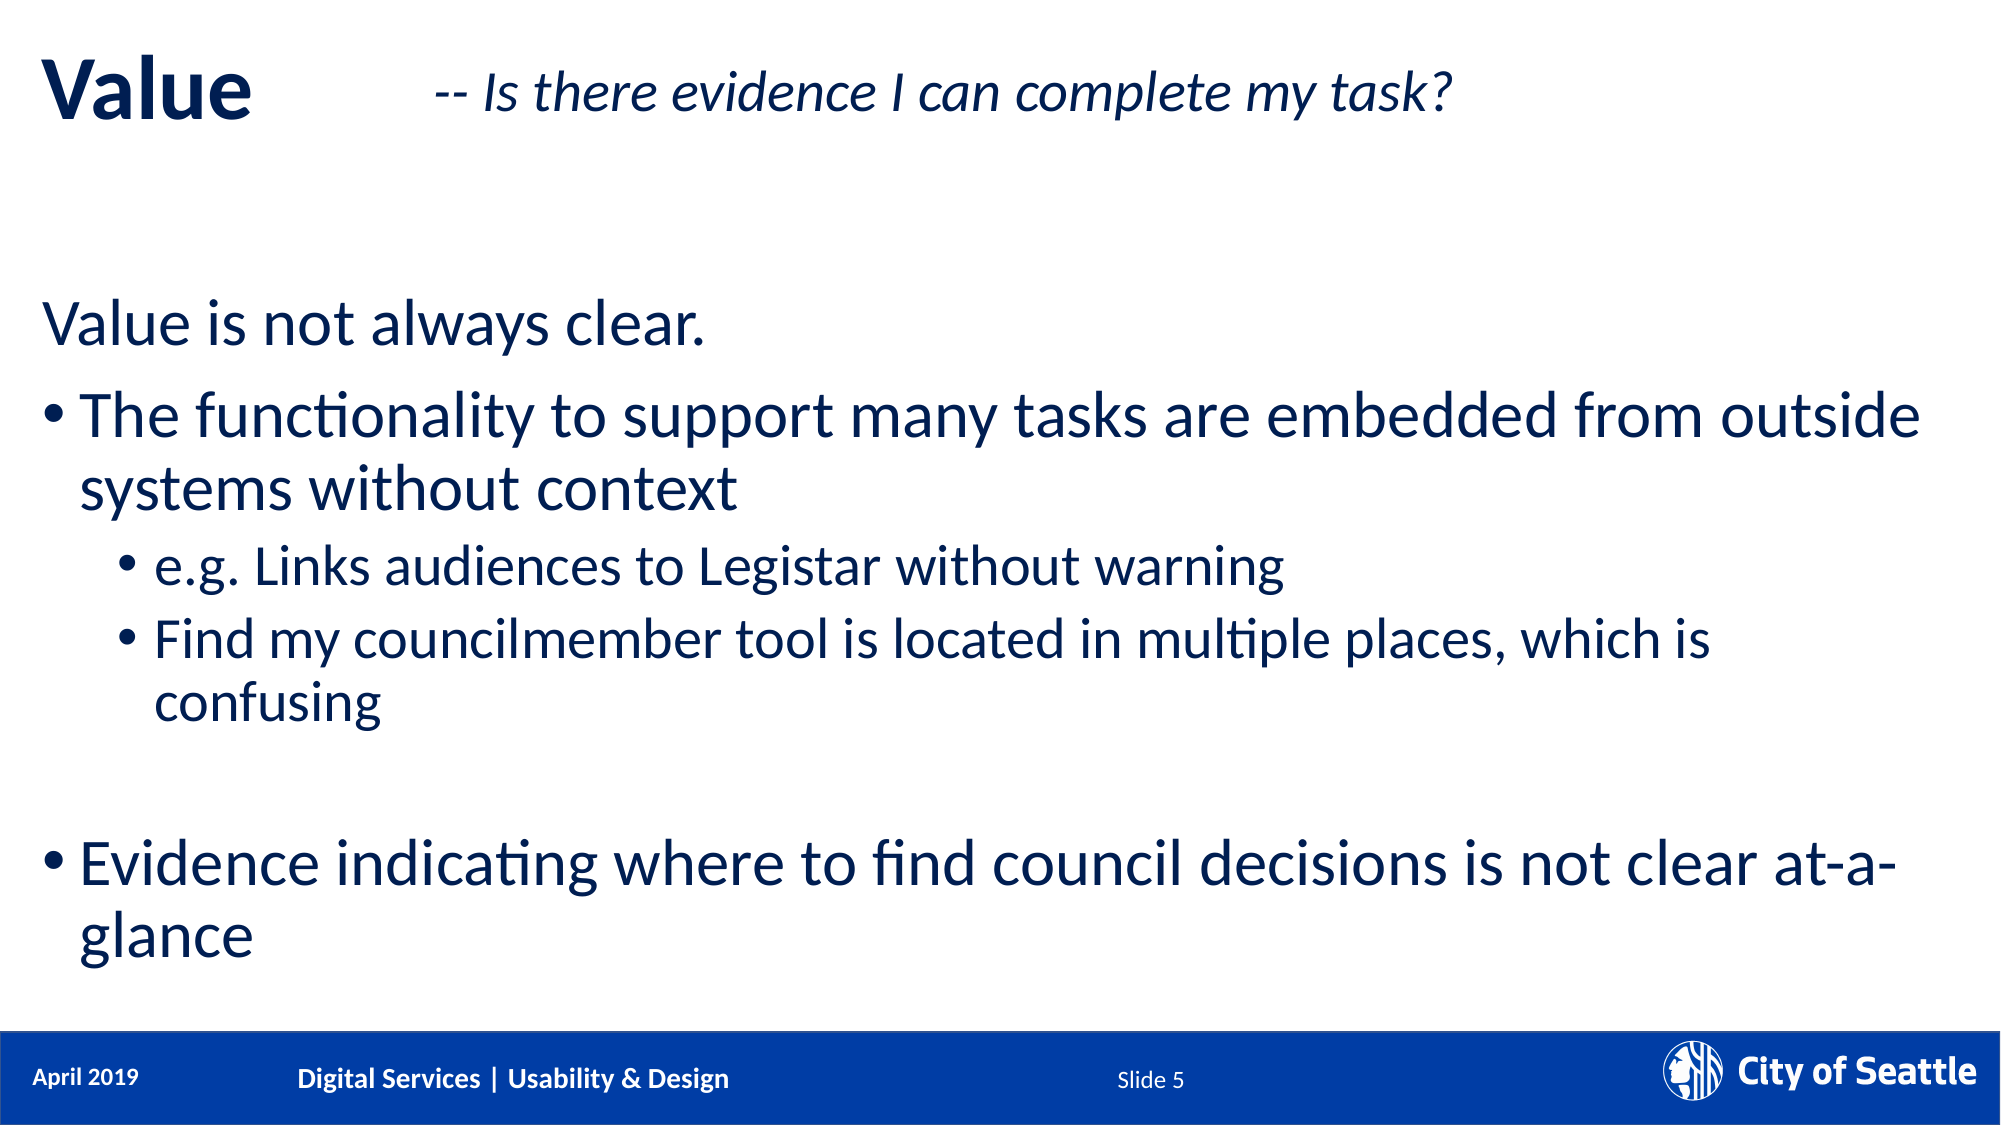

# Value
-- Is there evidence I can complete my task?
Value is not always clear.
The functionality to support many tasks are embedded from outside systems without context
e.g. Links audiences to Legistar without warning
Find my councilmember tool is located in multiple places, which is confusing

Evidence indicating where to find council decisions is not clear at-a-glance